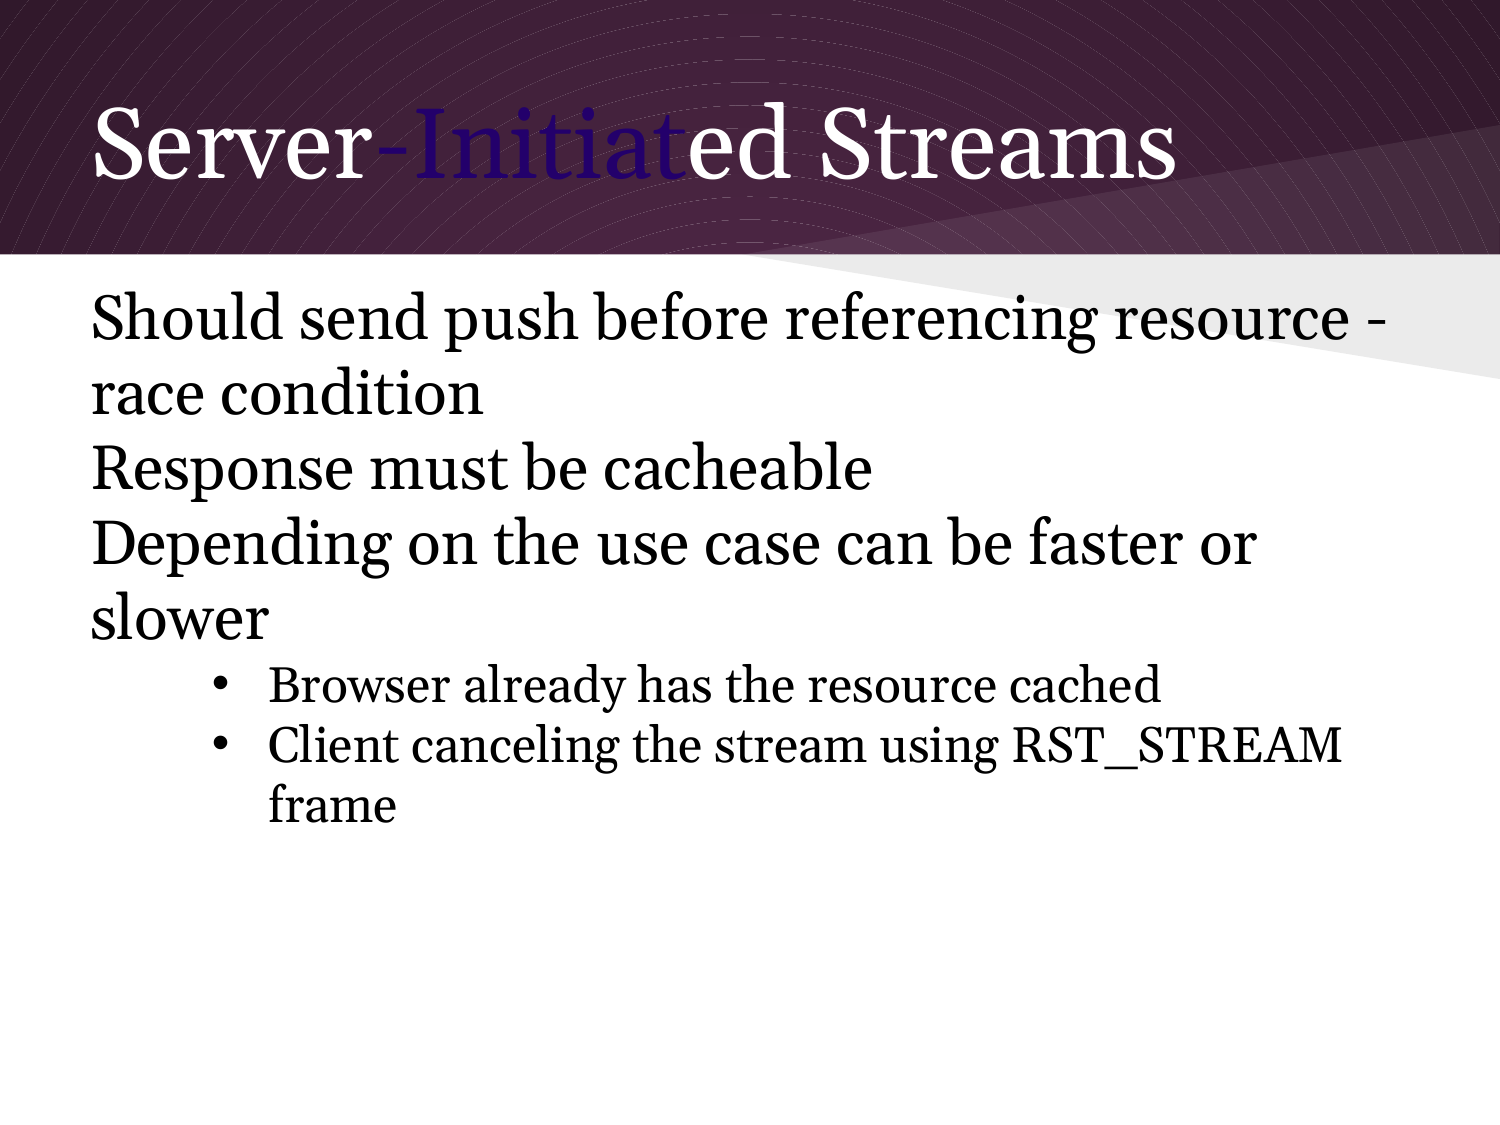

# Server-Initiated Streams
Should send push before referencing resource - race condition
Response must be cacheable
Depending on the use case can be faster or slower
Browser already has the resource cached
Client canceling the stream using RST_STREAM frame